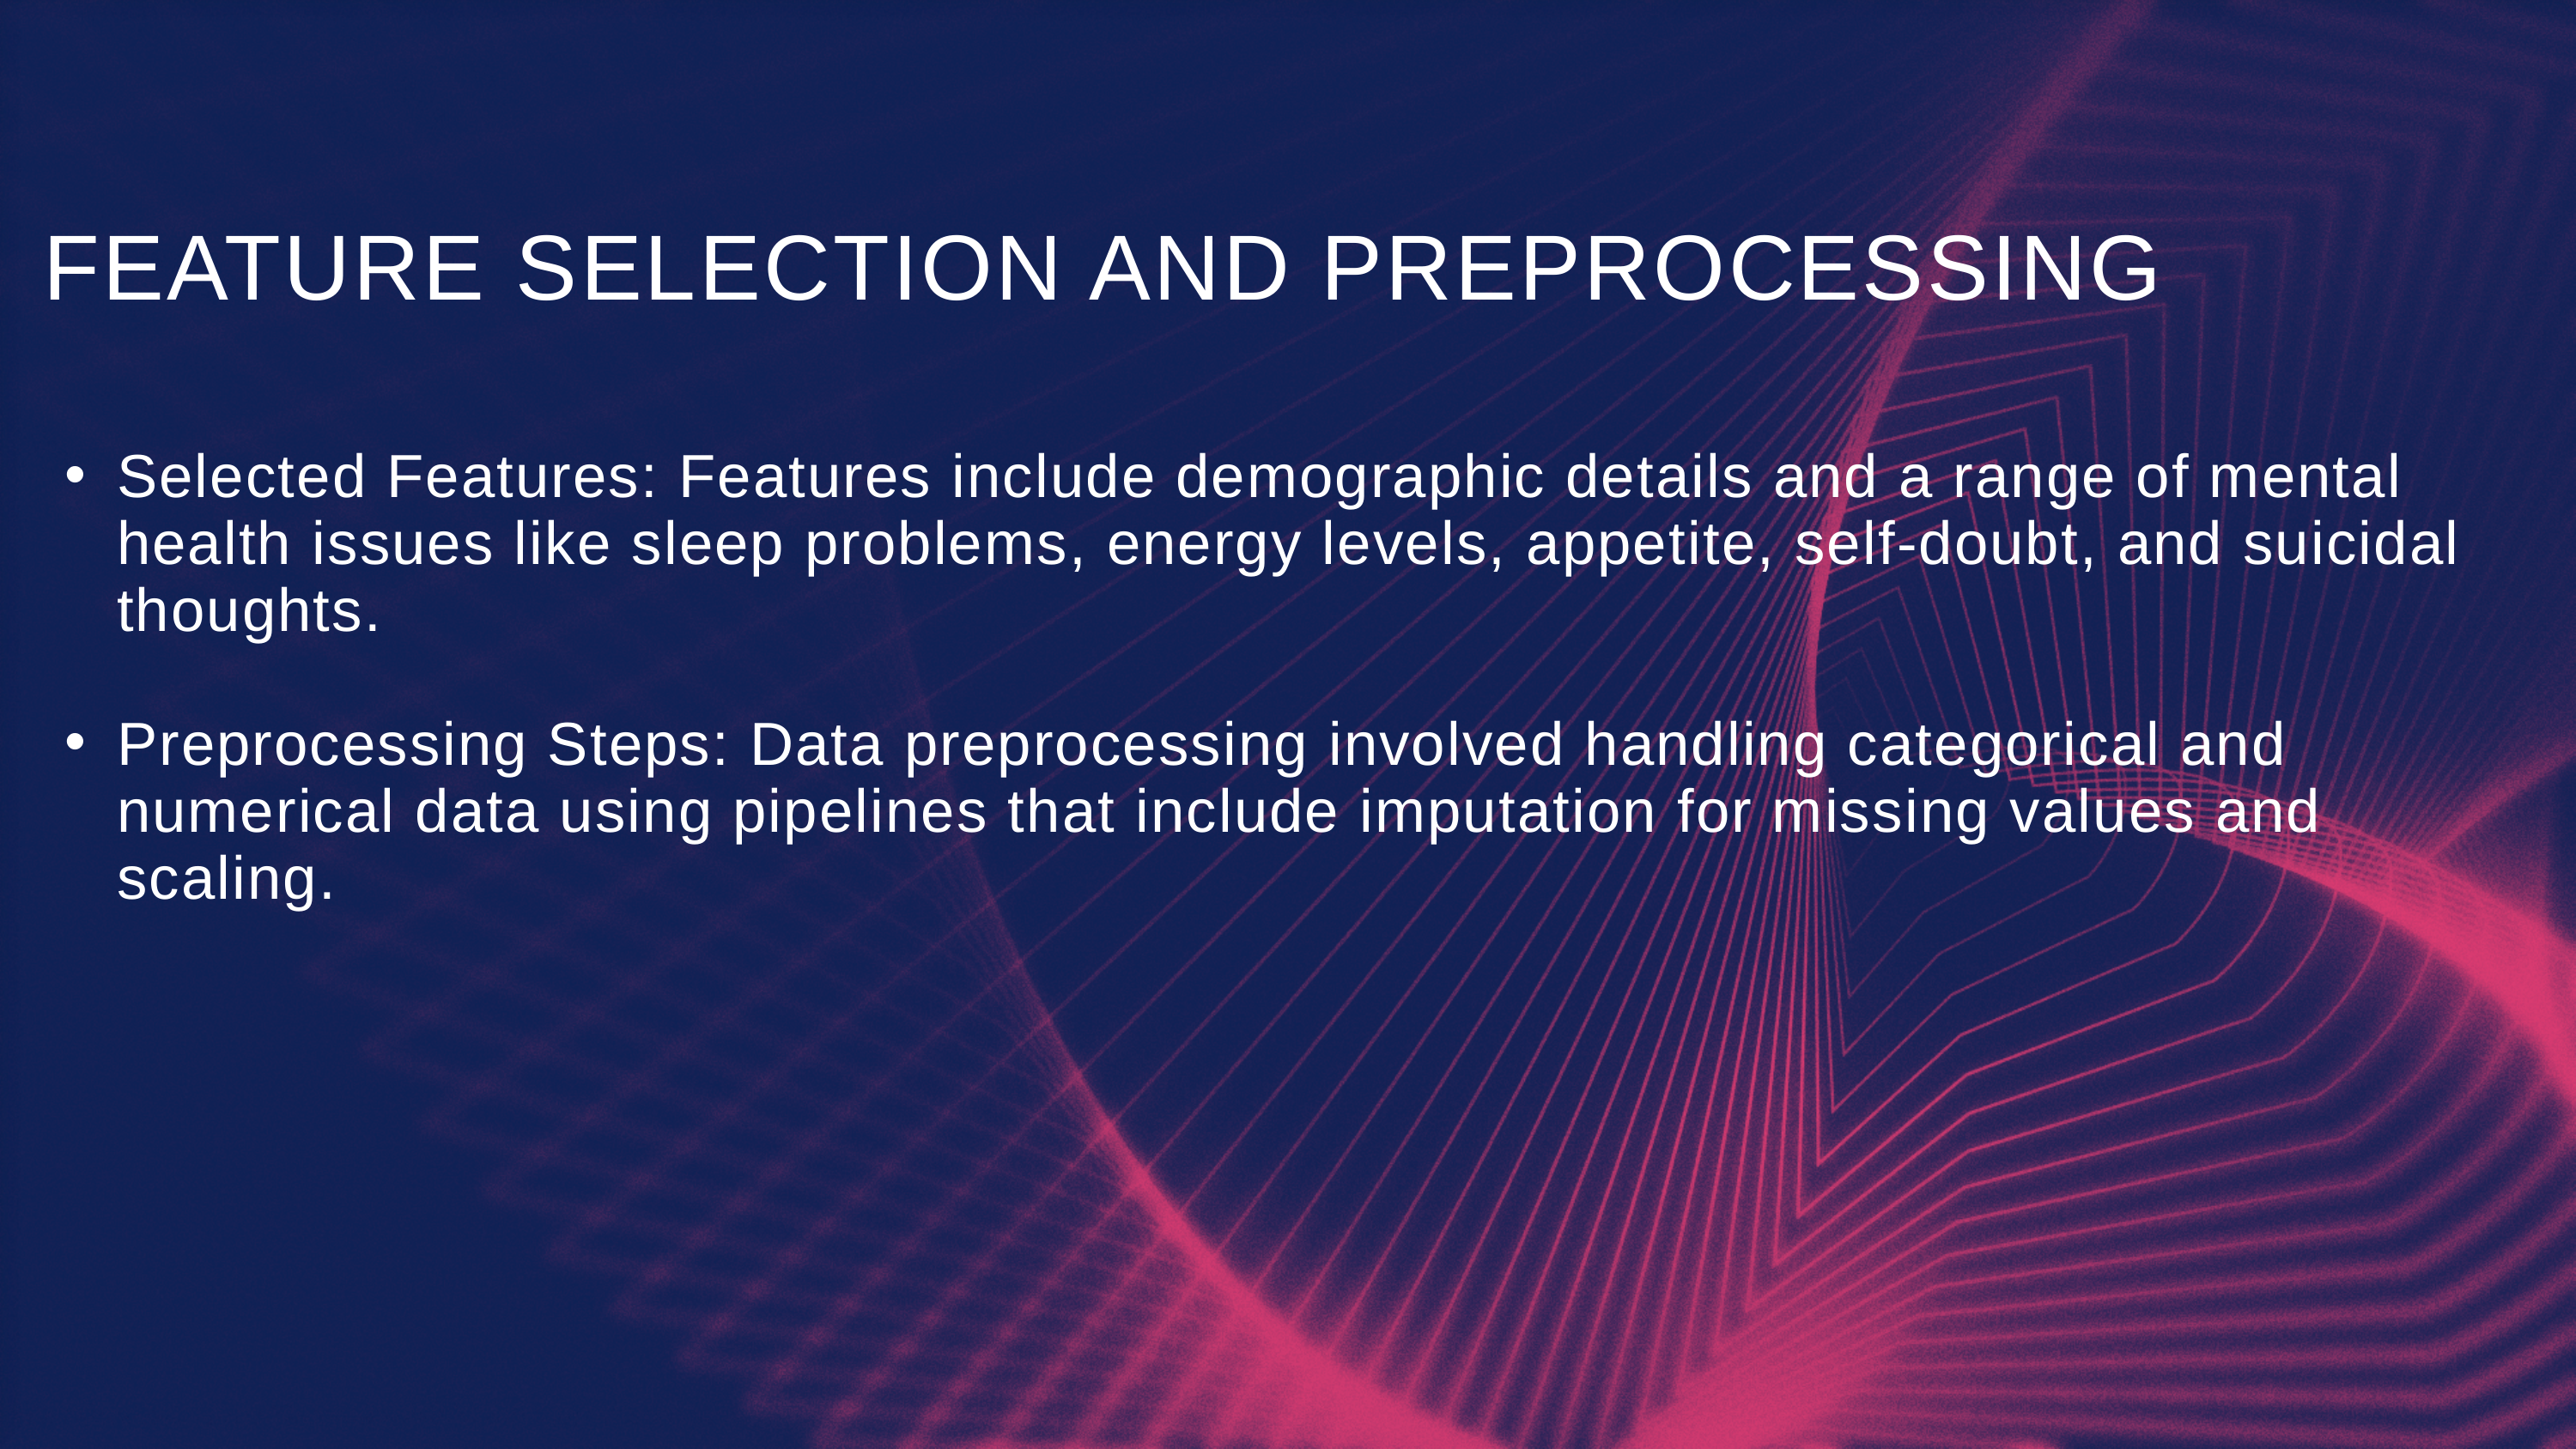

FEATURE SELECTION AND PREPROCESSING

Selected Features: Features include demographic details and a range of mental health issues like sleep problems, energy levels, appetite, self-doubt, and suicidal thoughts.

Preprocessing Steps: Data preprocessing involved handling categorical and numerical data using pipelines that include imputation for missing values and scaling.